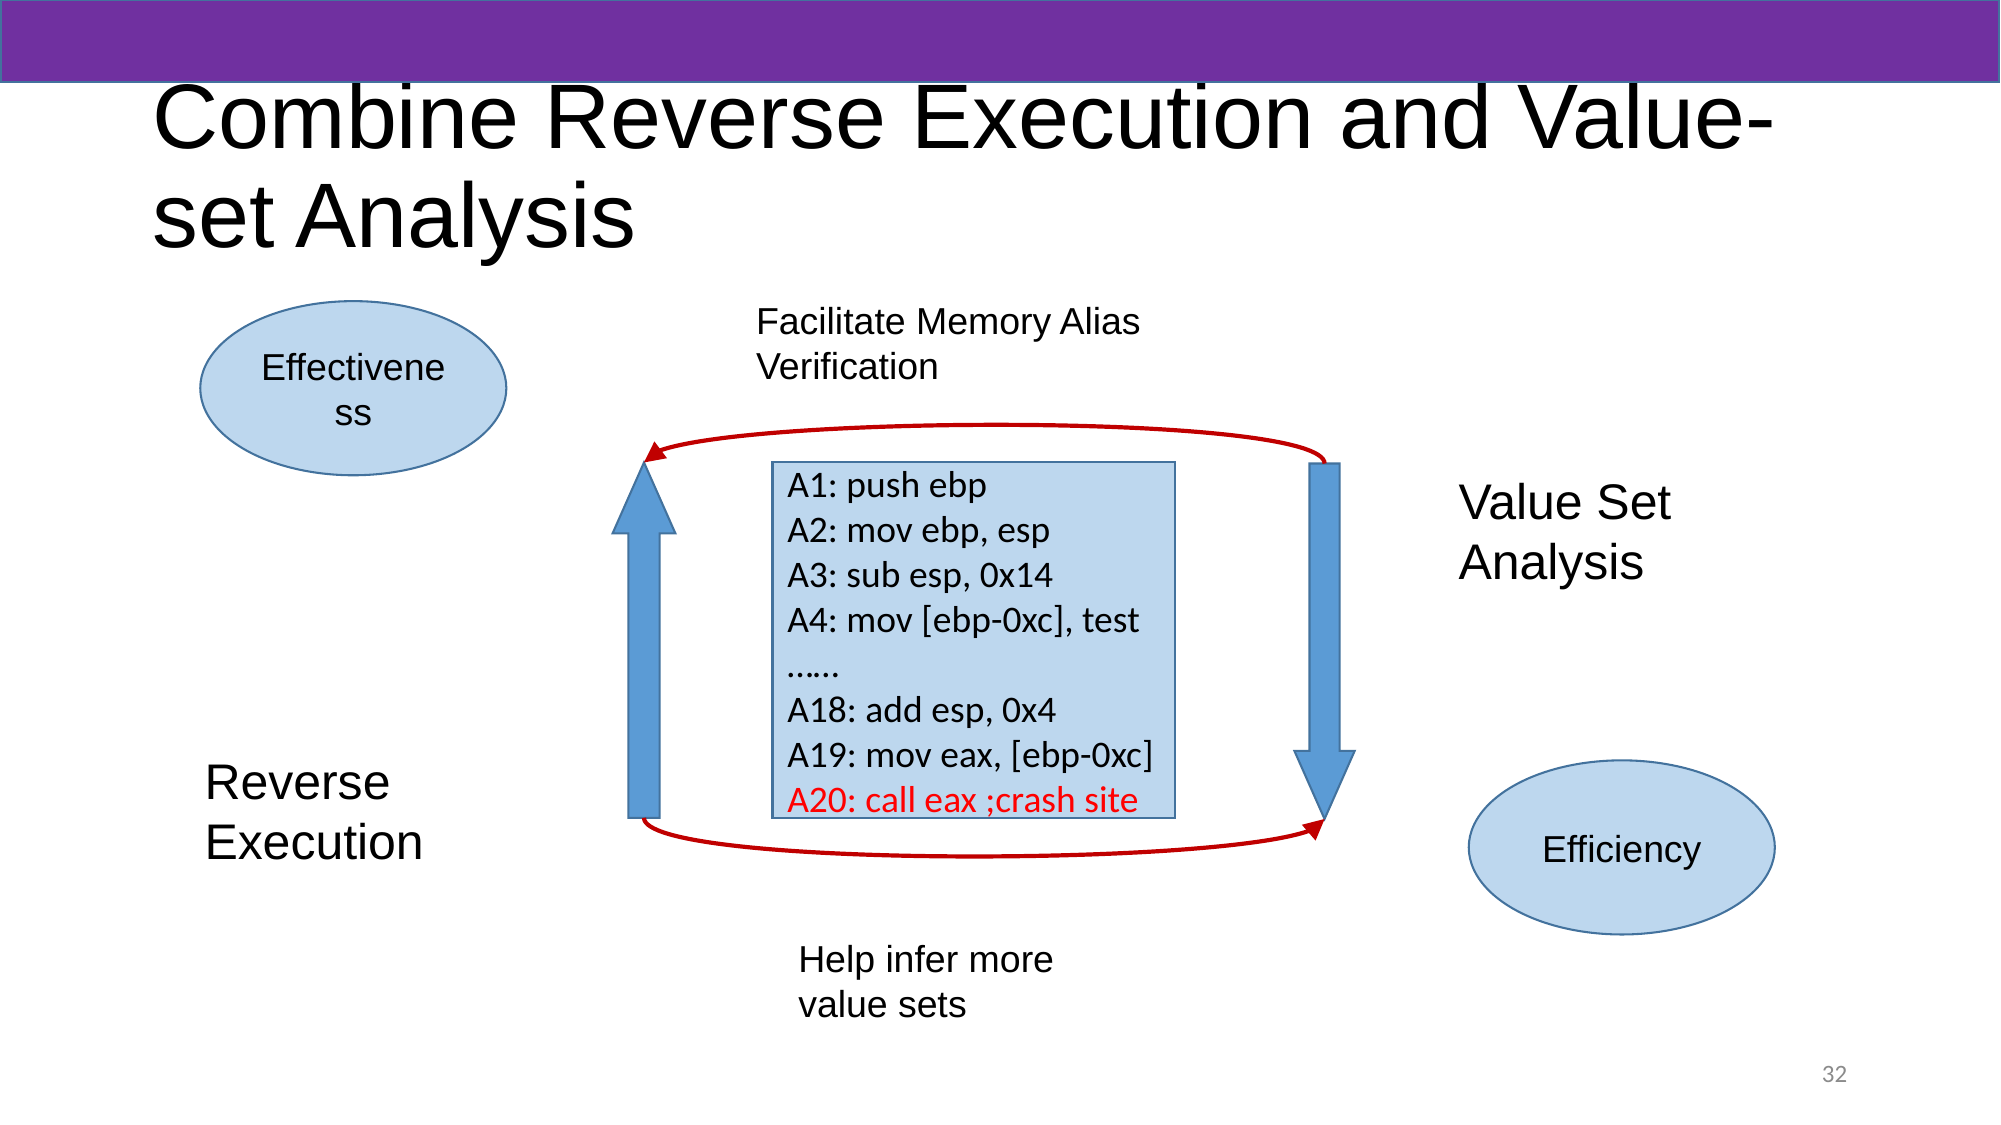

# Combine Reverse Execution and Value-set Analysis
Facilitate Memory Alias Verification
Effectiveness
Value Set Analysis

A1: push ebp
A2: mov ebp, esp
A3: sub esp, 0x14
A4: mov [ebp-0xc], test
……
A18: add esp, 0x4
A19: mov eax, [ebp-0xc]
A20: call eax ;crash site

Reverse Execution
Efficiency
Help infer more value sets
32